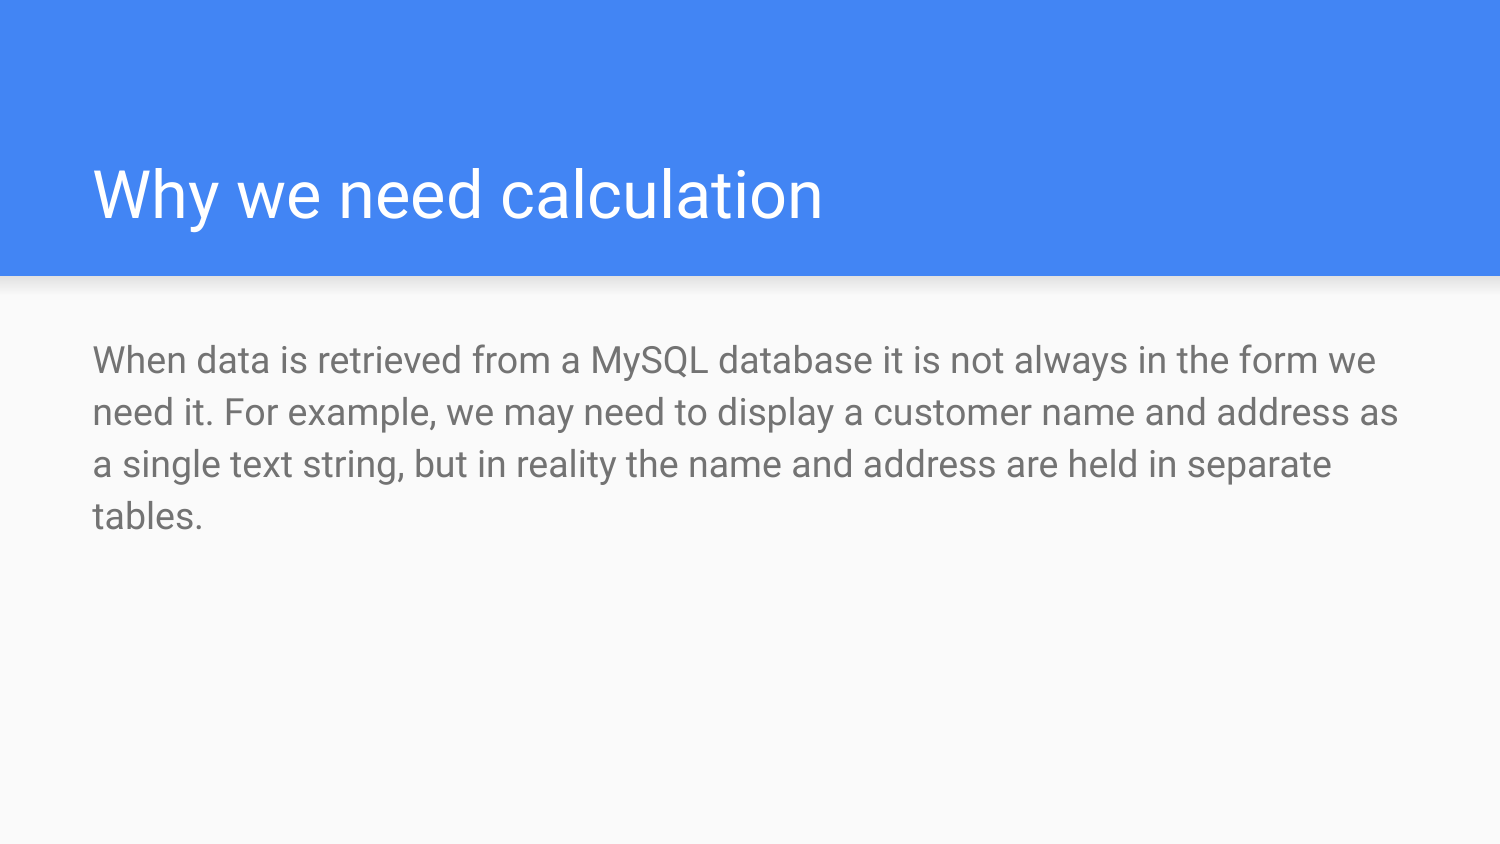

# Why we need calculation
When data is retrieved from a MySQL database it is not always in the form we need it. For example, we may need to display a customer name and address as a single text string, but in reality the name and address are held in separate tables.